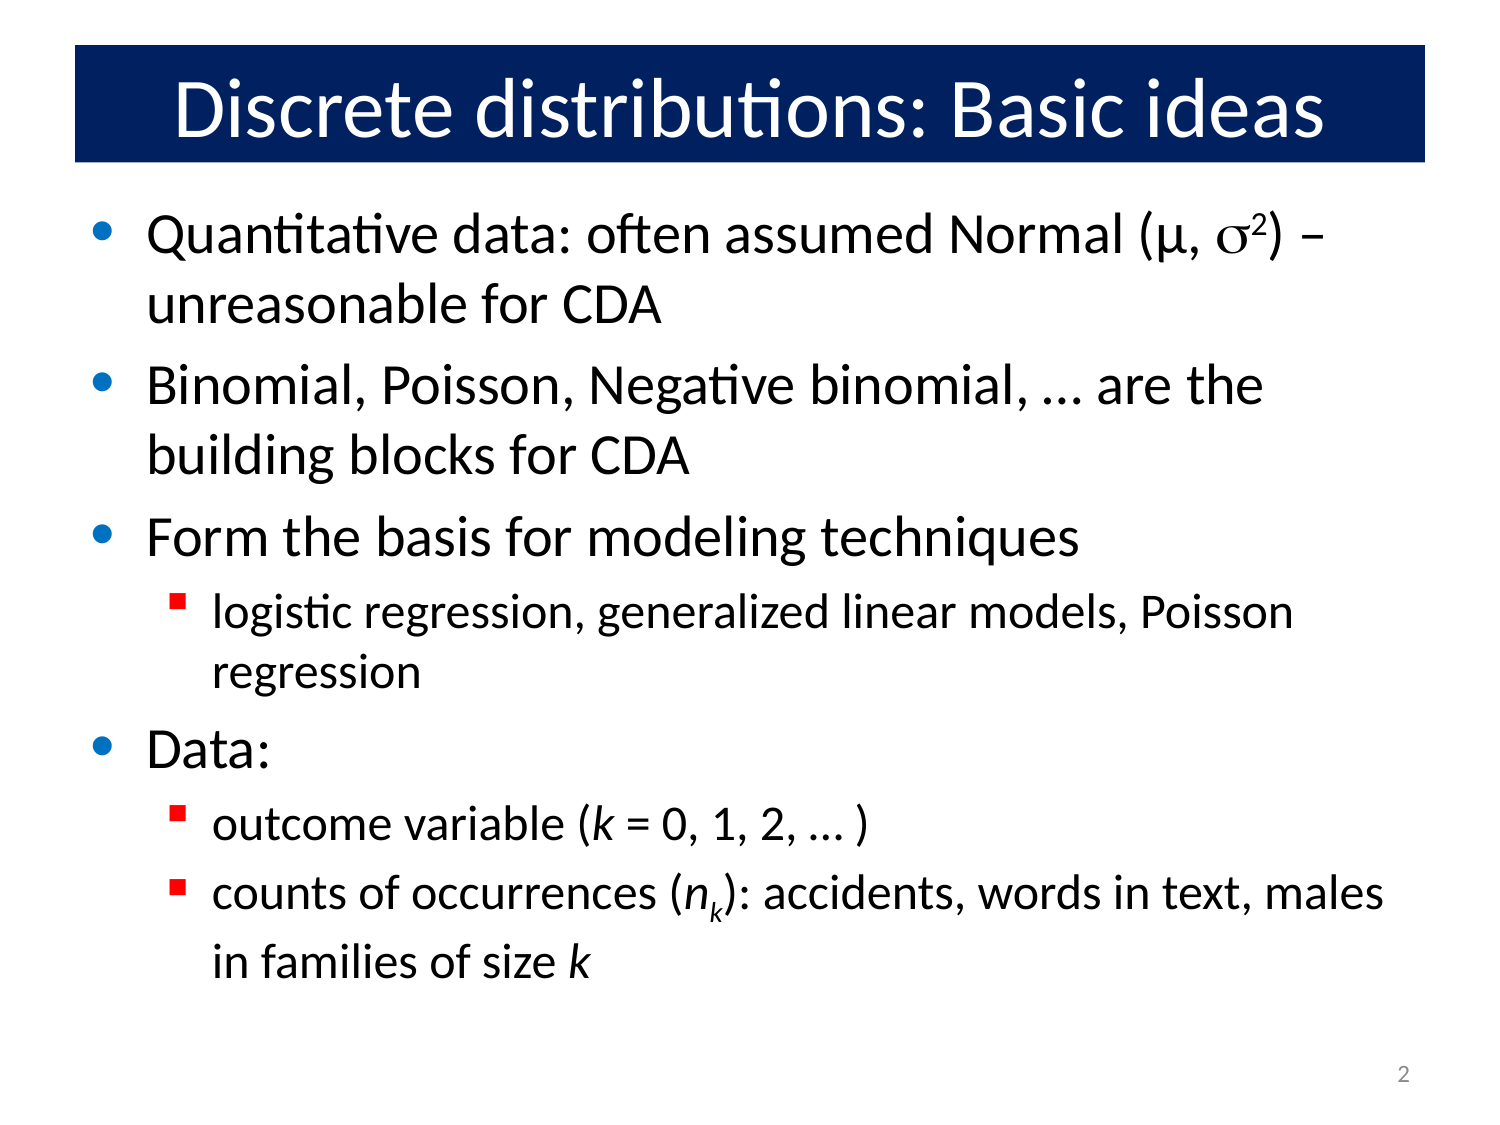

# Discrete distributions: Basic ideas
Quantitative data: often assumed Normal (μ, σ2) – unreasonable for CDA
Binomial, Poisson, Negative binomial, … are the building blocks for CDA
Form the basis for modeling techniques
logistic regression, generalized linear models, Poisson regression
Data:
outcome variable (k = 0, 1, 2, … )
counts of occurrences (nk): accidents, words in text, males in families of size k
2